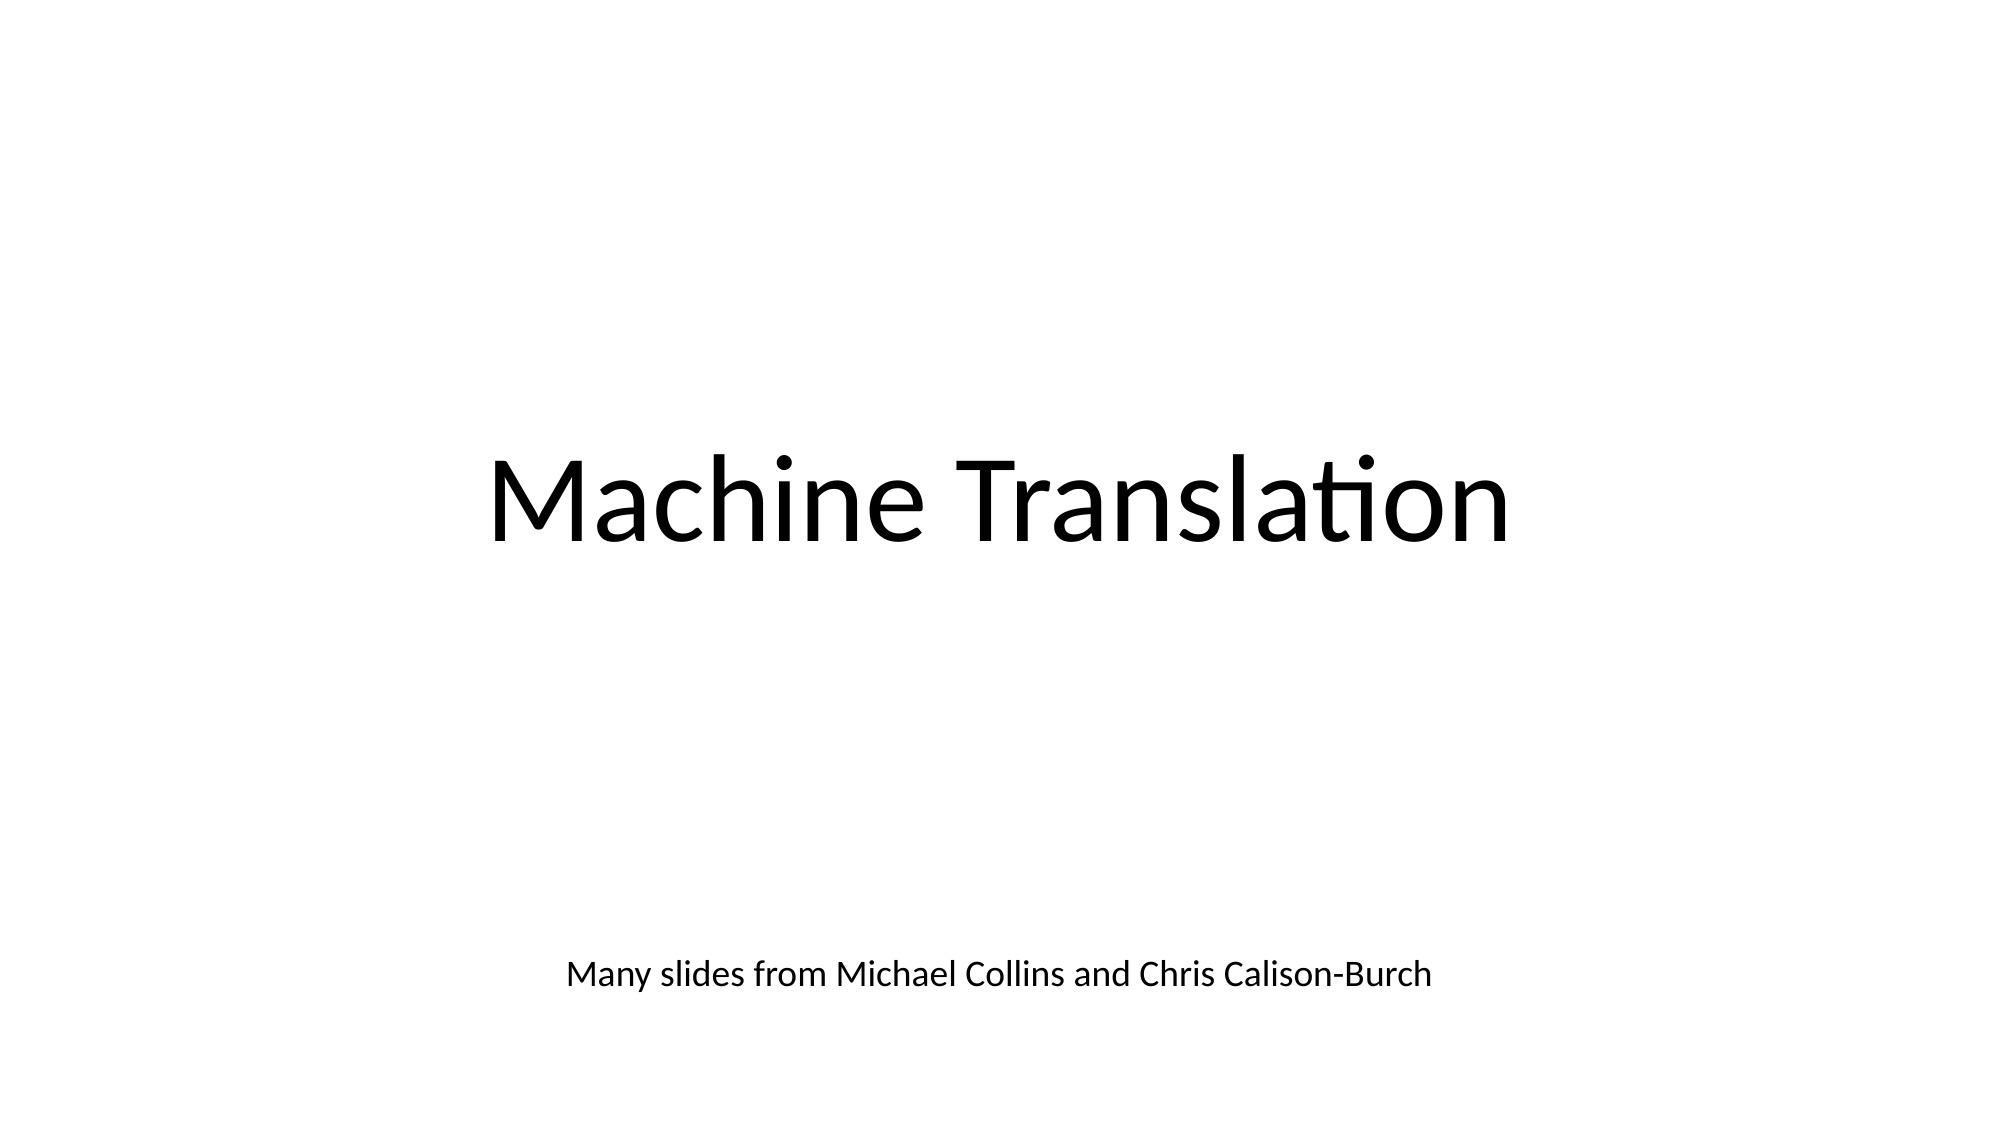

# Machine Translation
Many slides from Michael Collins and Chris Calison-Burch